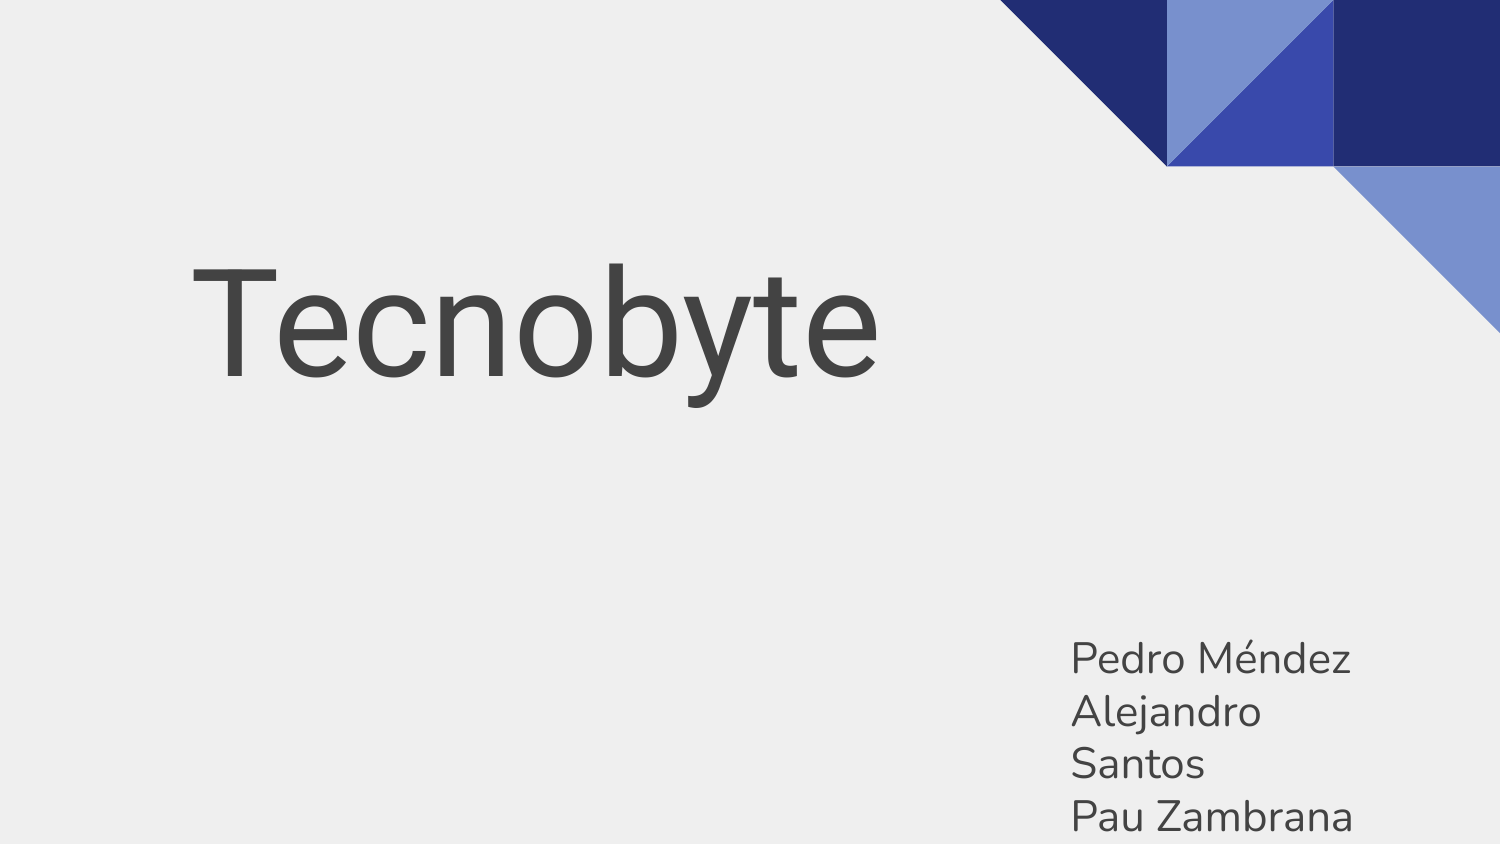

# Tecnobyte
Pedro Méndez
Alejandro Santos
Pau Zambrana